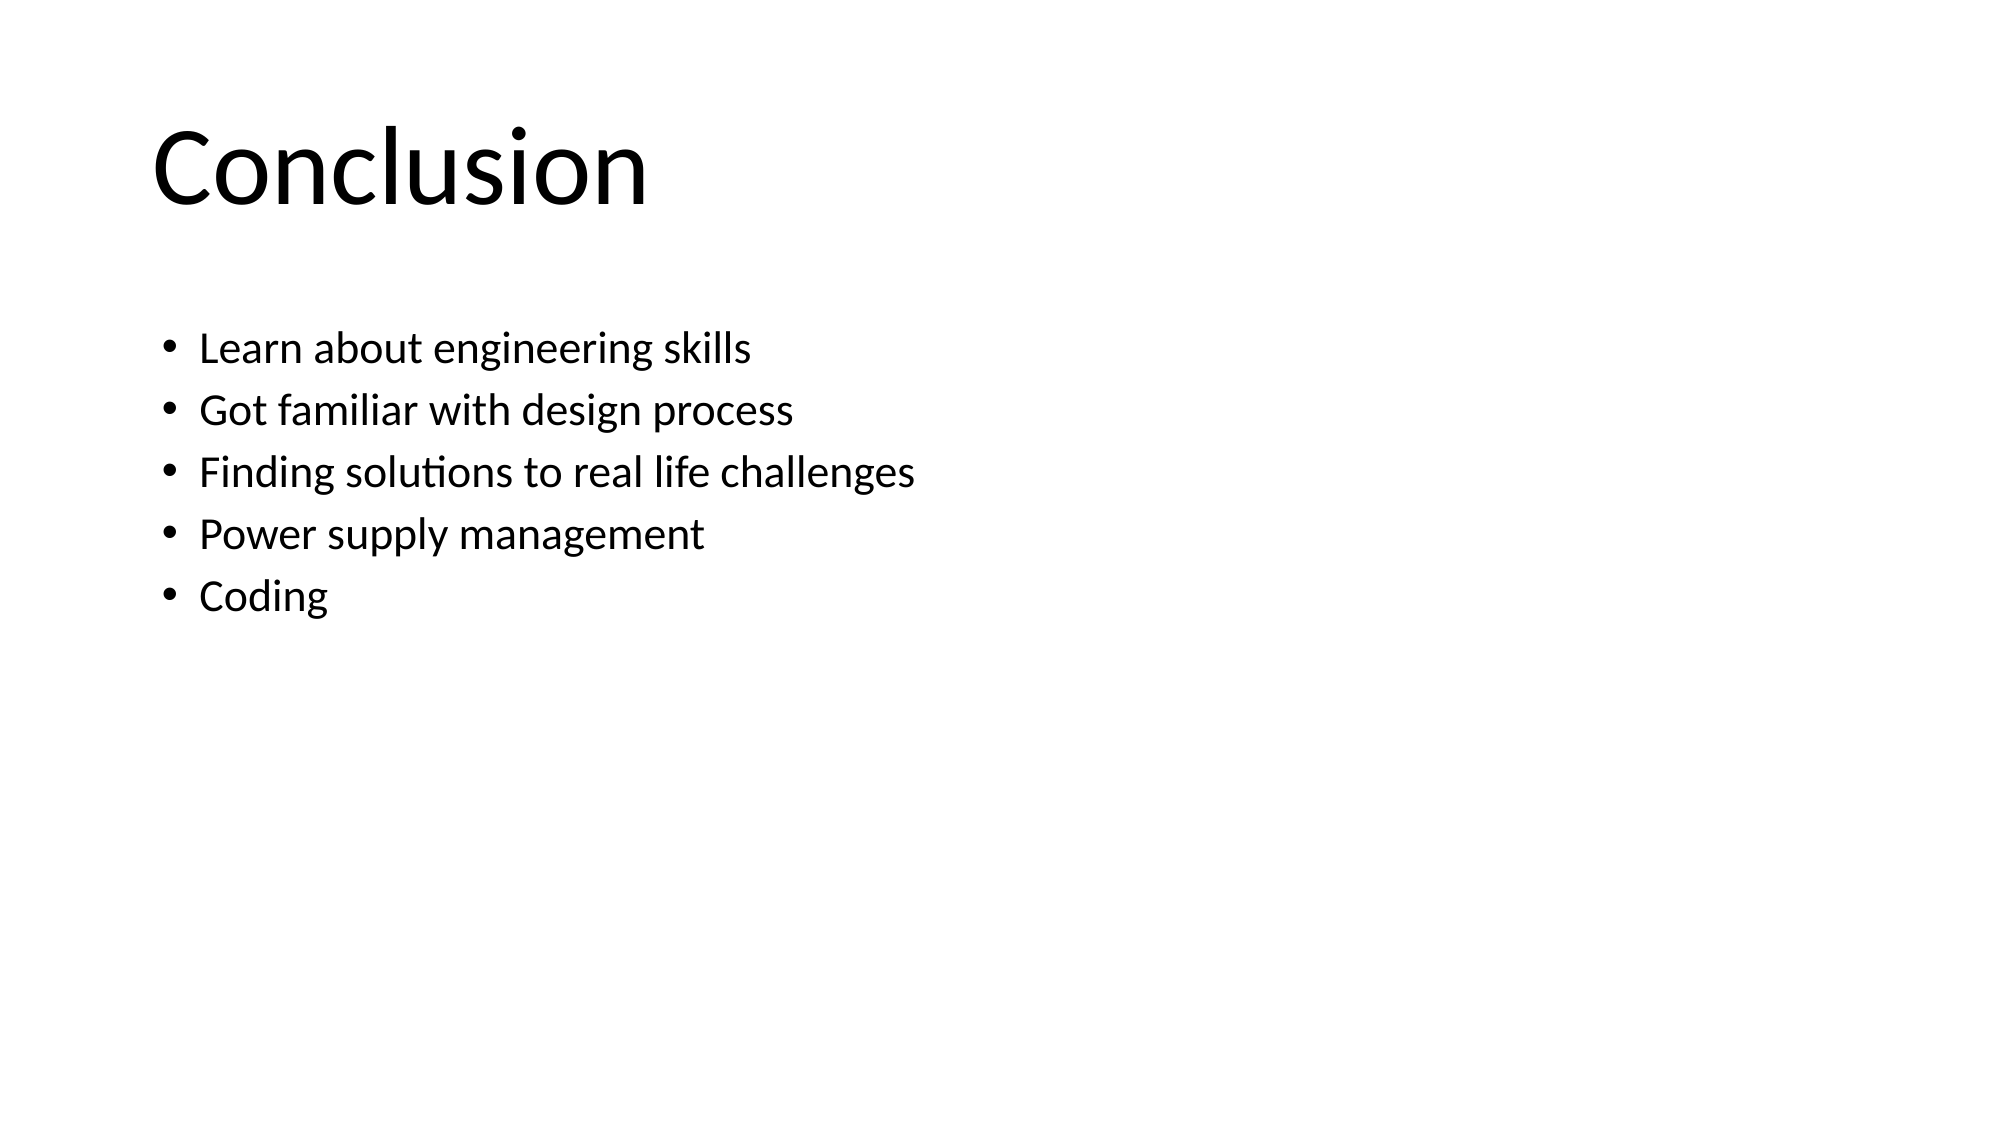

# Conclusion
Learn about engineering skills
Got familiar with design process
Finding solutions to real life challenges
Power supply management
Coding